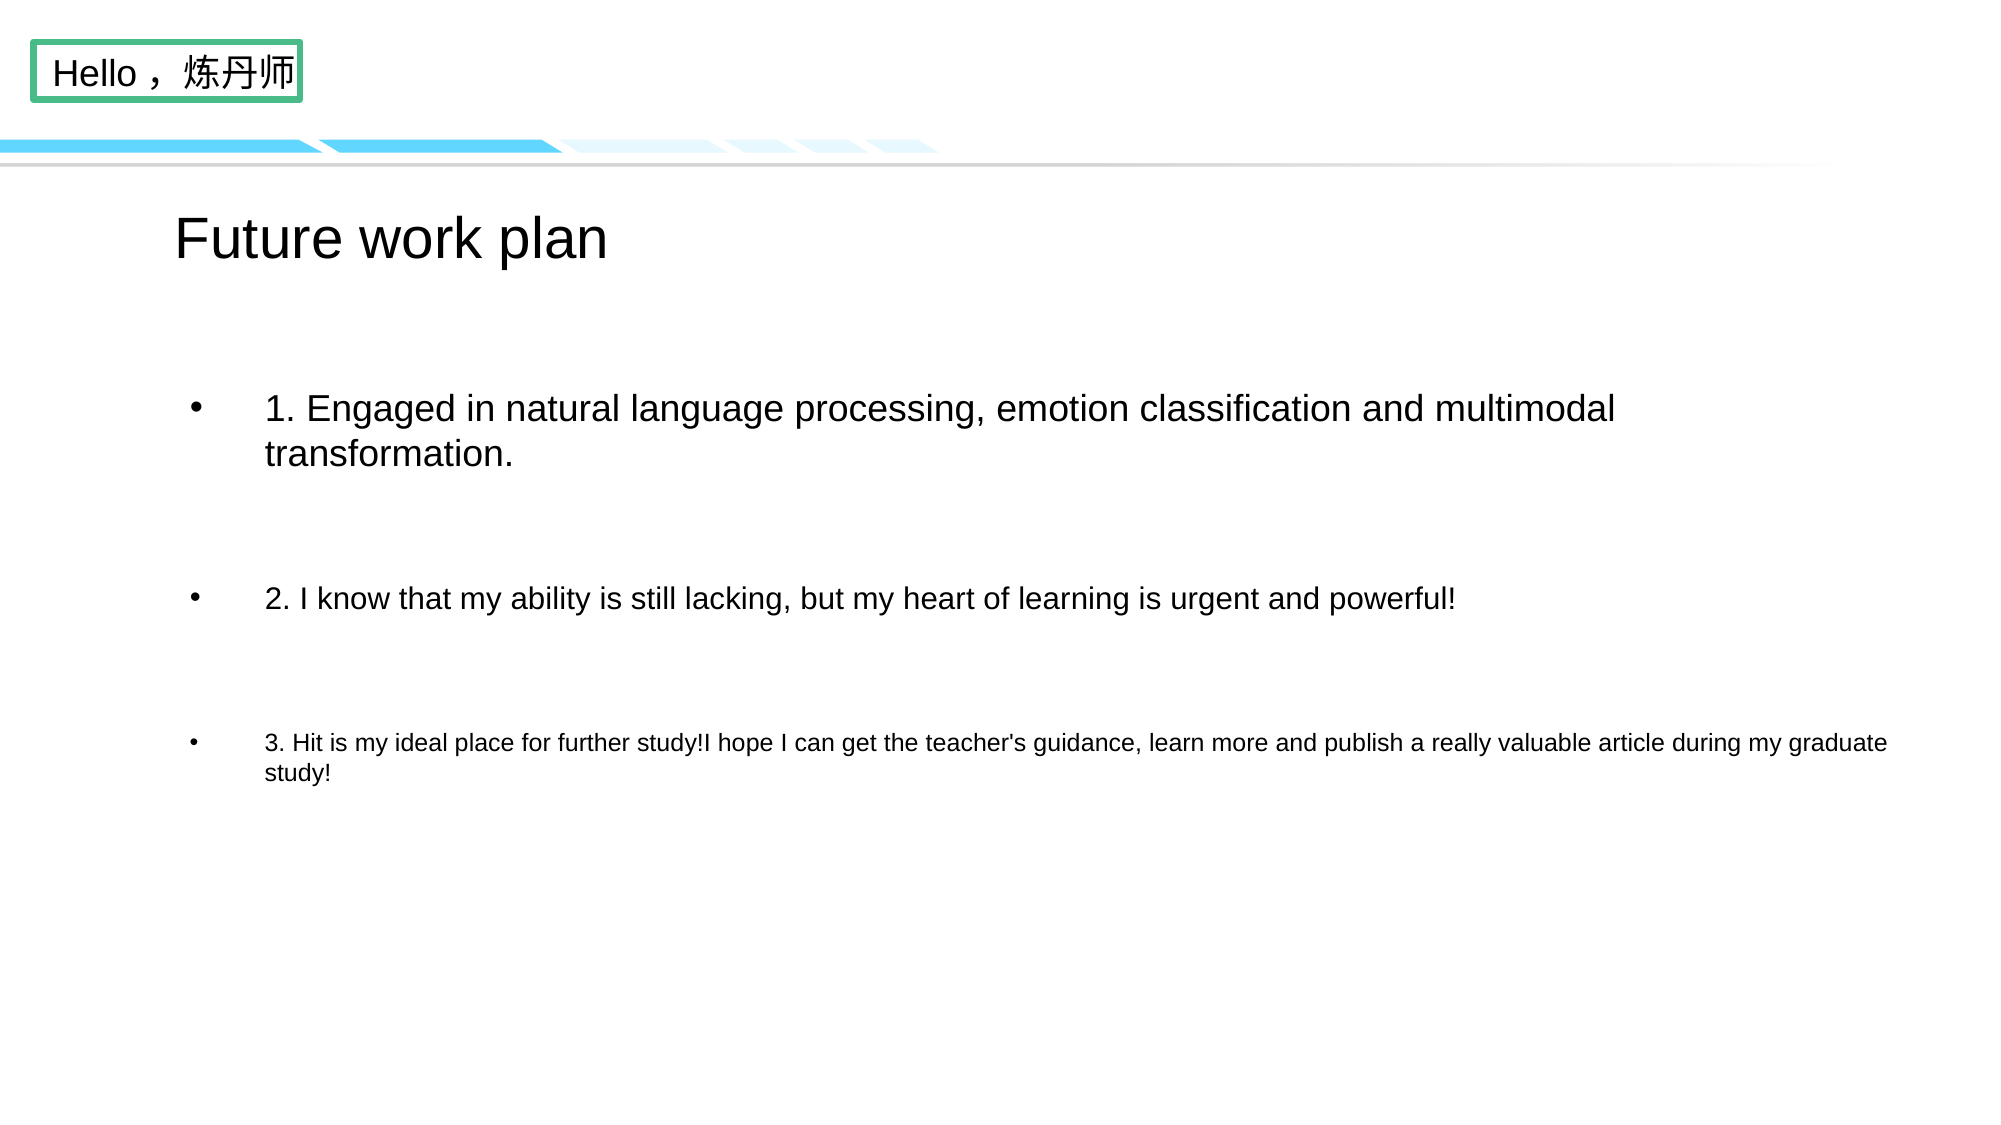

# Future work plan
1. Engaged in natural language processing, emotion classification and multimodal transformation.
2. I know that my ability is still lacking, but my heart of learning is urgent and powerful!
3. Hit is my ideal place for further study!I hope I can get the teacher's guidance, learn more and publish a really valuable article during my graduate study!